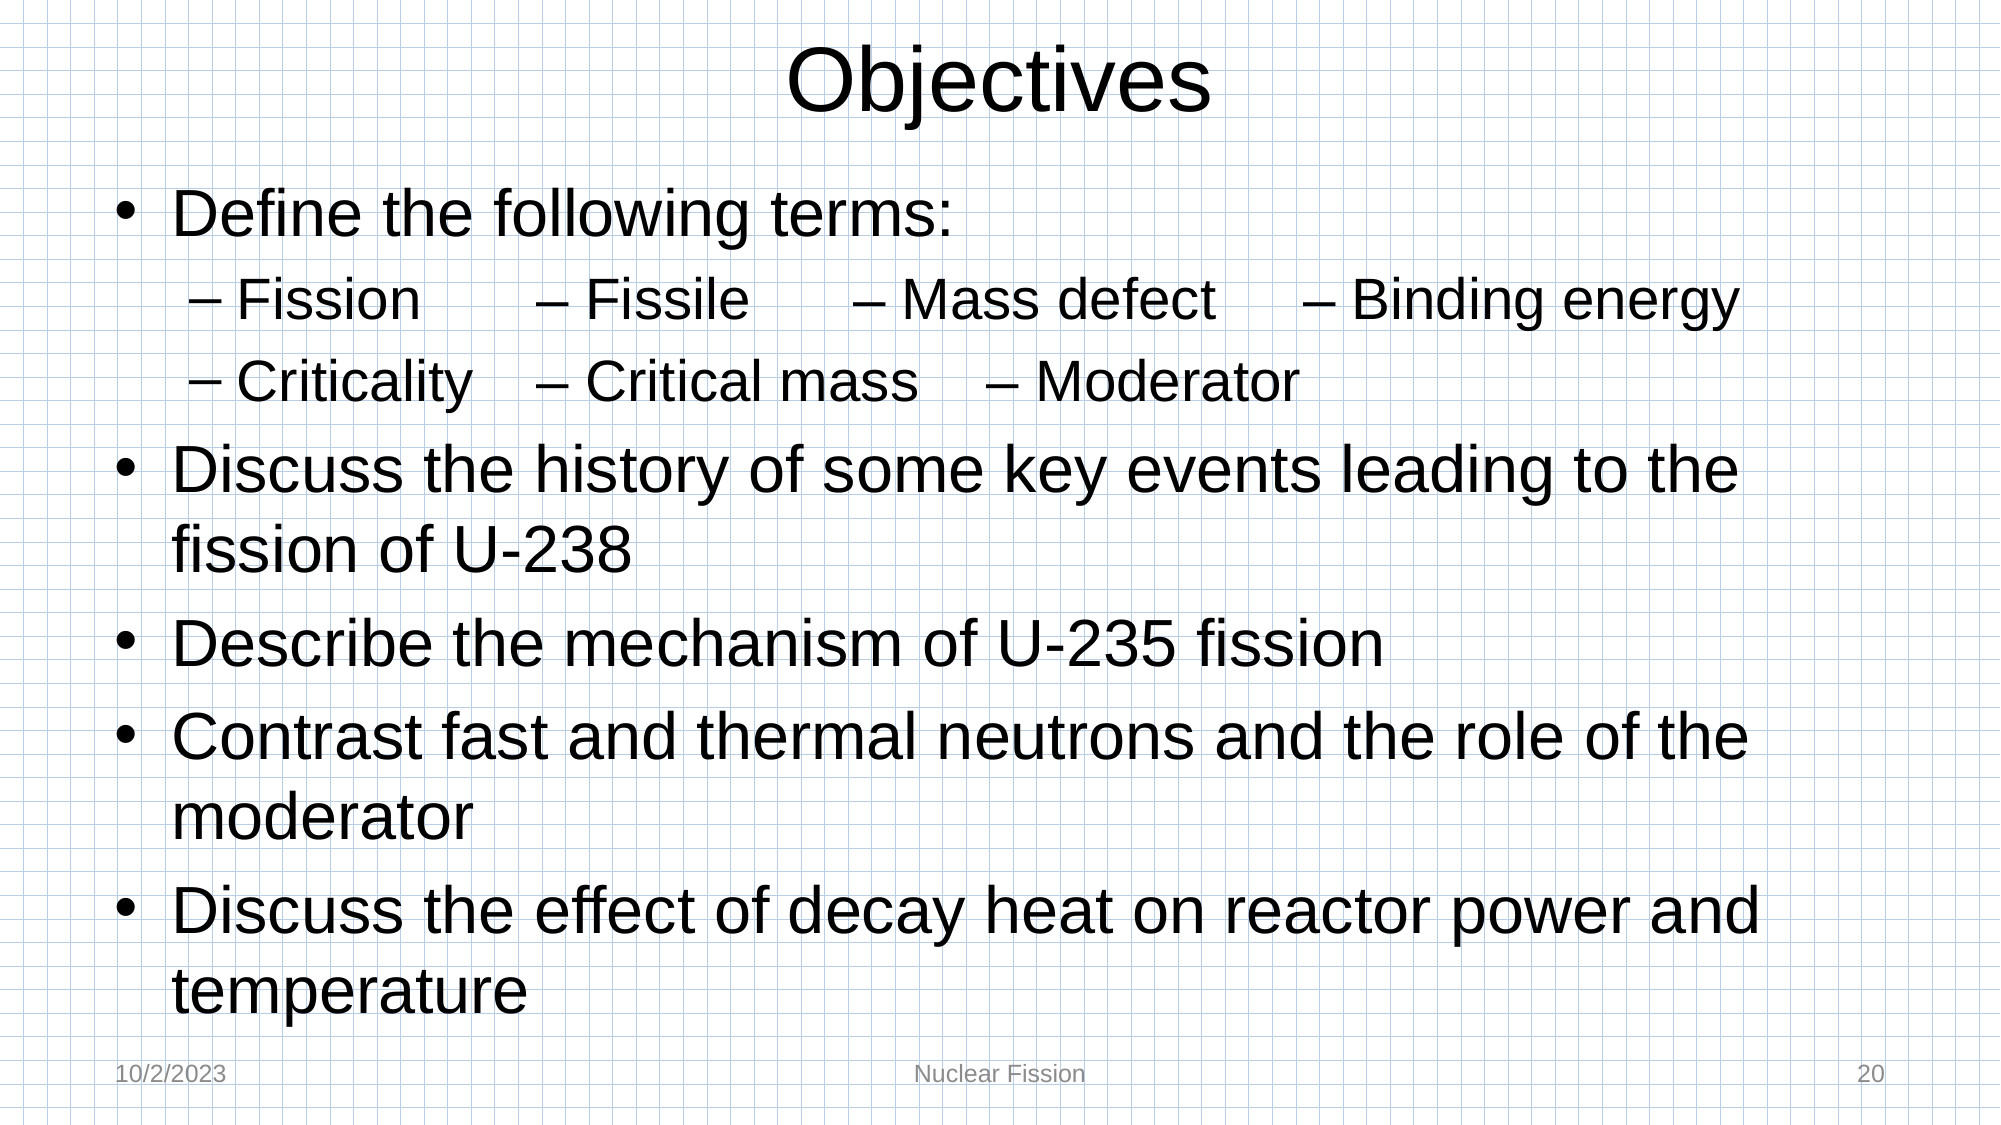

# Objectives
Define the following terms:
Fission	– Fissile	 – Mass defect	 – Binding energy
Criticality	– Critical mass	– Moderator
Discuss the history of some key events leading to the fission of U-238
Describe the mechanism of U-235 fission
Contrast fast and thermal neutrons and the role of the moderator
Discuss the effect of decay heat on reactor power and temperature
10/2/2023
Nuclear Fission
20